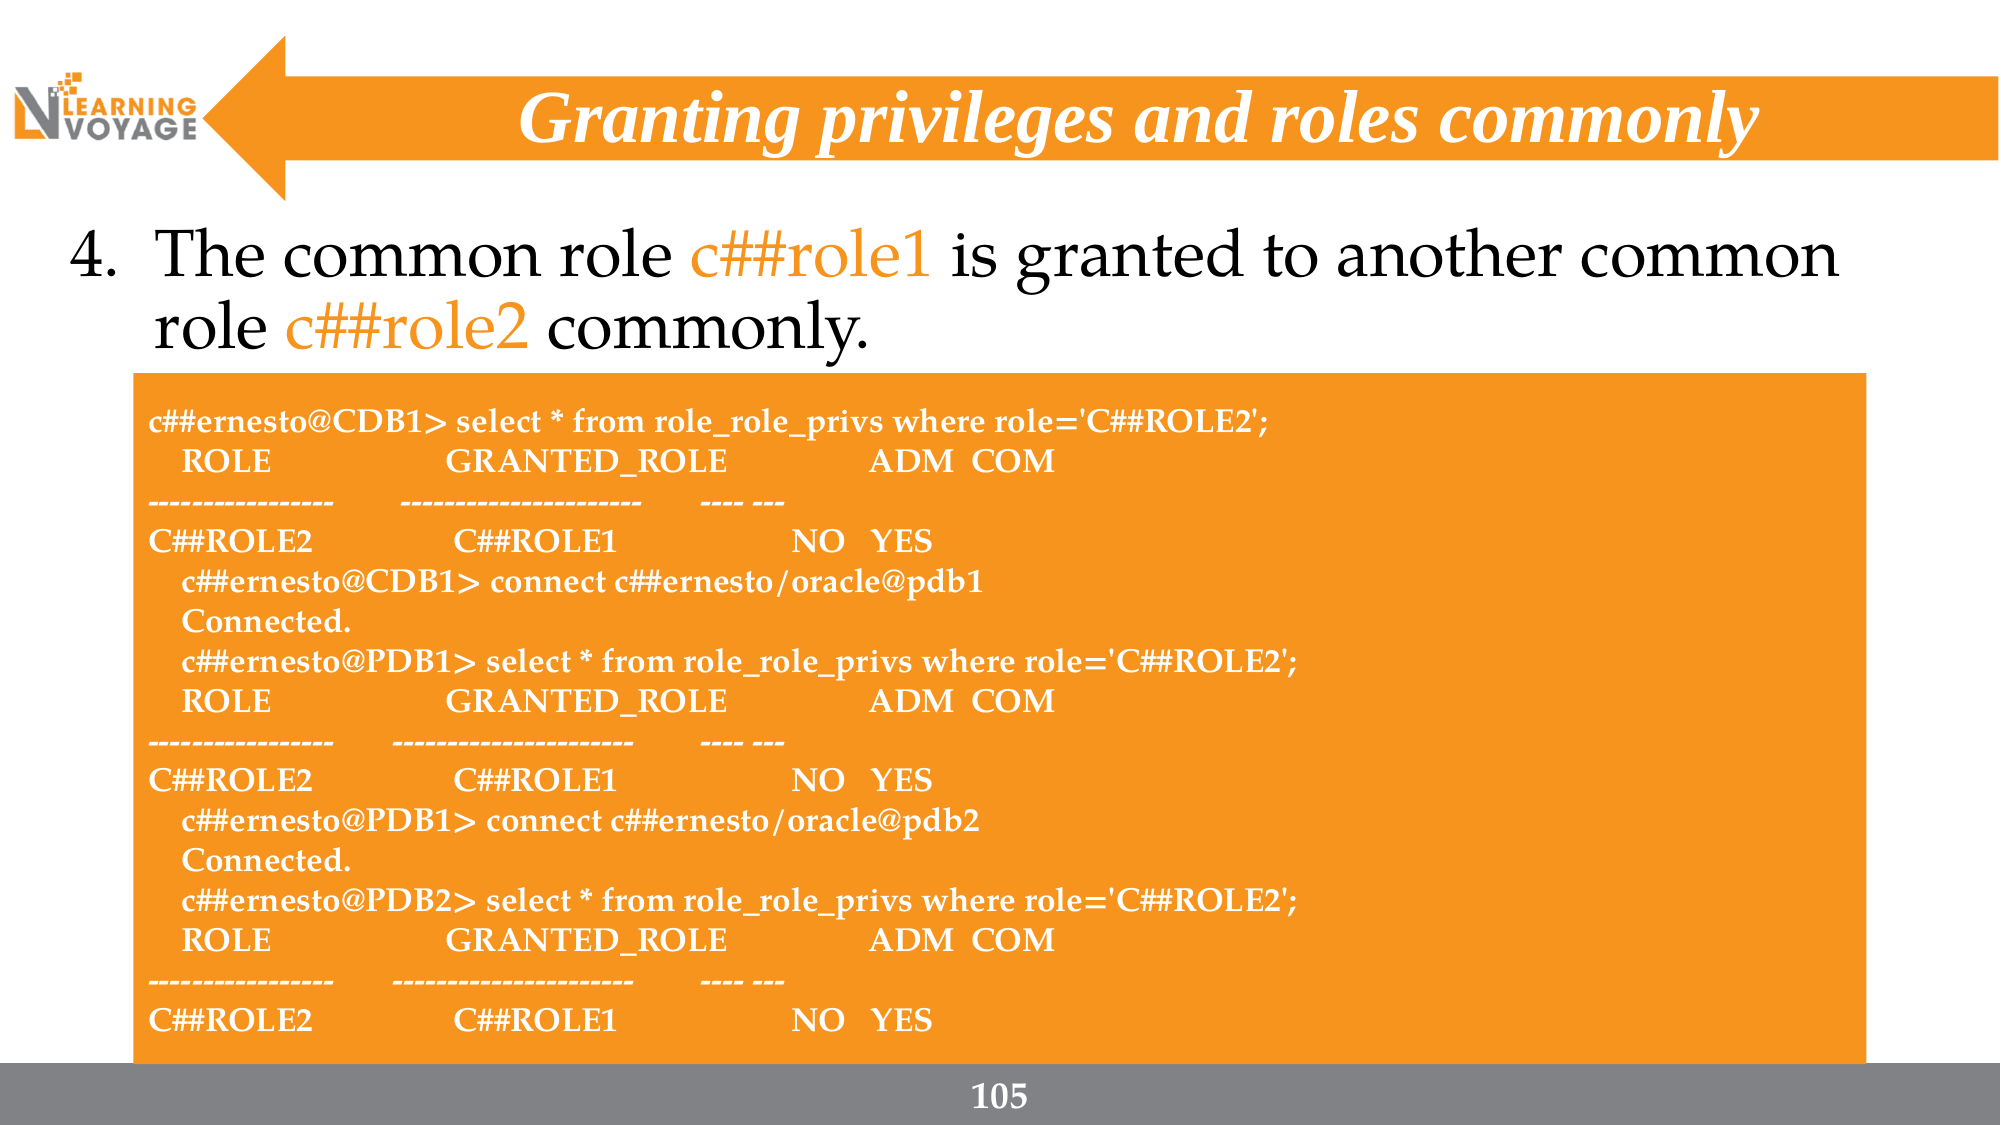

# Granting privileges and roles commonly
The common role c##role1 is granted to another common role c##role2 commonly.
c##ernesto@CDB1> select * from role_role_privs where role='C##ROLE2';
    ROLE                     GRANTED_ROLE                 ADM  COM
-----------------        ----------------------       ---- ---
C##ROLE2                 C##ROLE1                     NO   YES
    c##ernesto@CDB1> connect c##ernesto/oracle@pdb1
    Connected.
    c##ernesto@PDB1> select * from role_role_privs where role='C##ROLE2';
    ROLE                     GRANTED_ROLE                 ADM  COM
-----------------       ----------------------        ---- ---
C##ROLE2                 C##ROLE1                     NO   YES
    c##ernesto@PDB1> connect c##ernesto/oracle@pdb2
    Connected.
    c##ernesto@PDB2> select * from role_role_privs where role='C##ROLE2';
    ROLE                     GRANTED_ROLE                 ADM  COM
-----------------       ----------------------        ---- ---
C##ROLE2                 C##ROLE1                     NO   YES
105